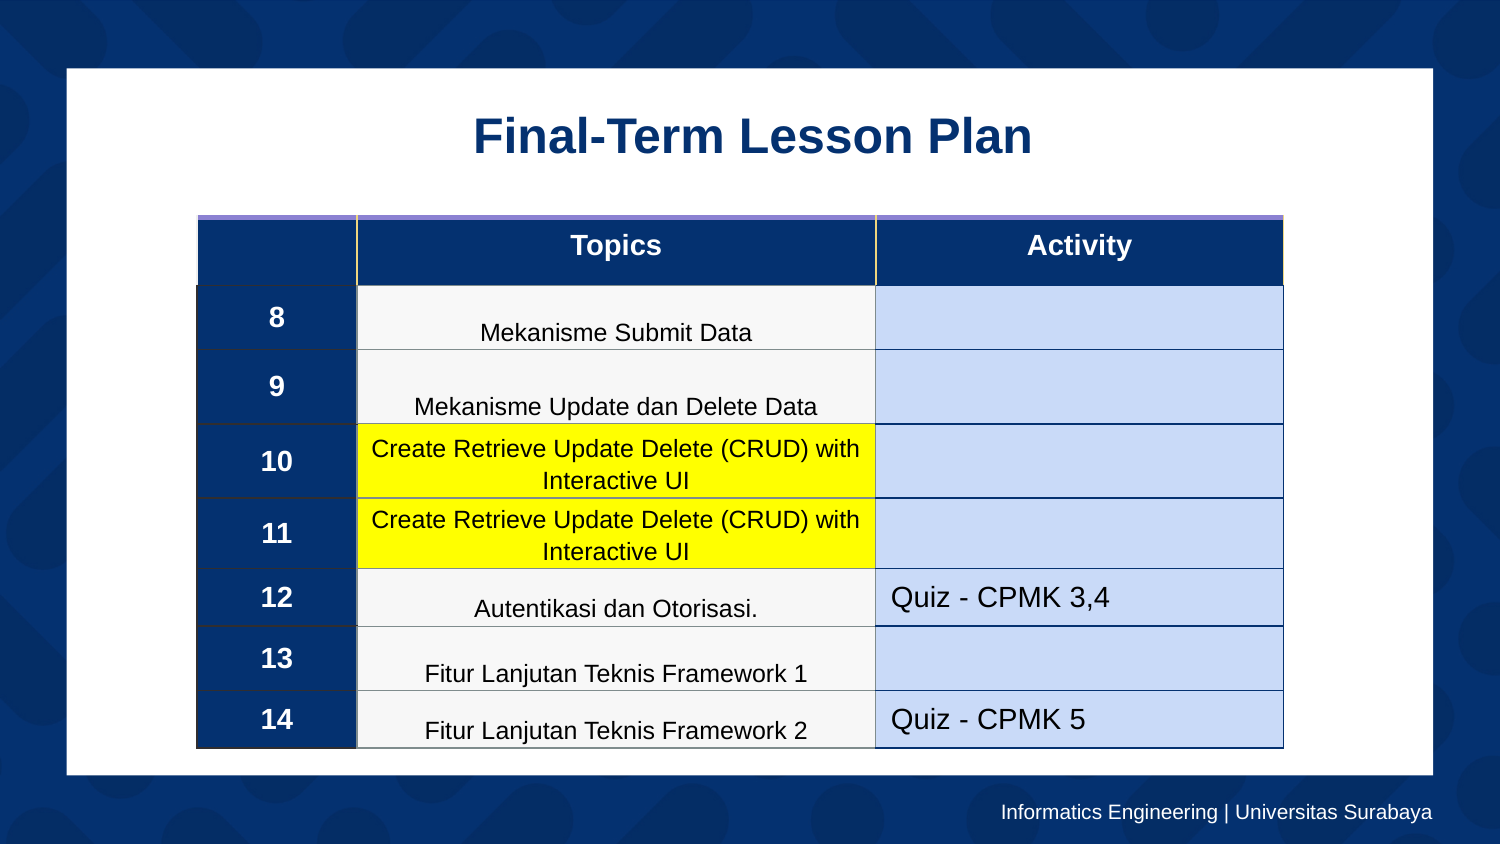

# Final-Term Lesson Plan
|  | Topics | Activity |
| --- | --- | --- |
| 8 | Mekanisme Submit Data |  |
| 9 | Mekanisme Update dan Delete Data |  |
| 10 | Create Retrieve Update Delete (CRUD) with Interactive UI |  |
| 11 | Create Retrieve Update Delete (CRUD) with Interactive UI |  |
| 12 | Autentikasi dan Otorisasi. | Quiz - CPMK 3,4 |
| 13 | Fitur Lanjutan Teknis Framework 1 |  |
| 14 | Fitur Lanjutan Teknis Framework 2 | Quiz - CPMK 5 |
Informatics Engineering | Universitas Surabaya